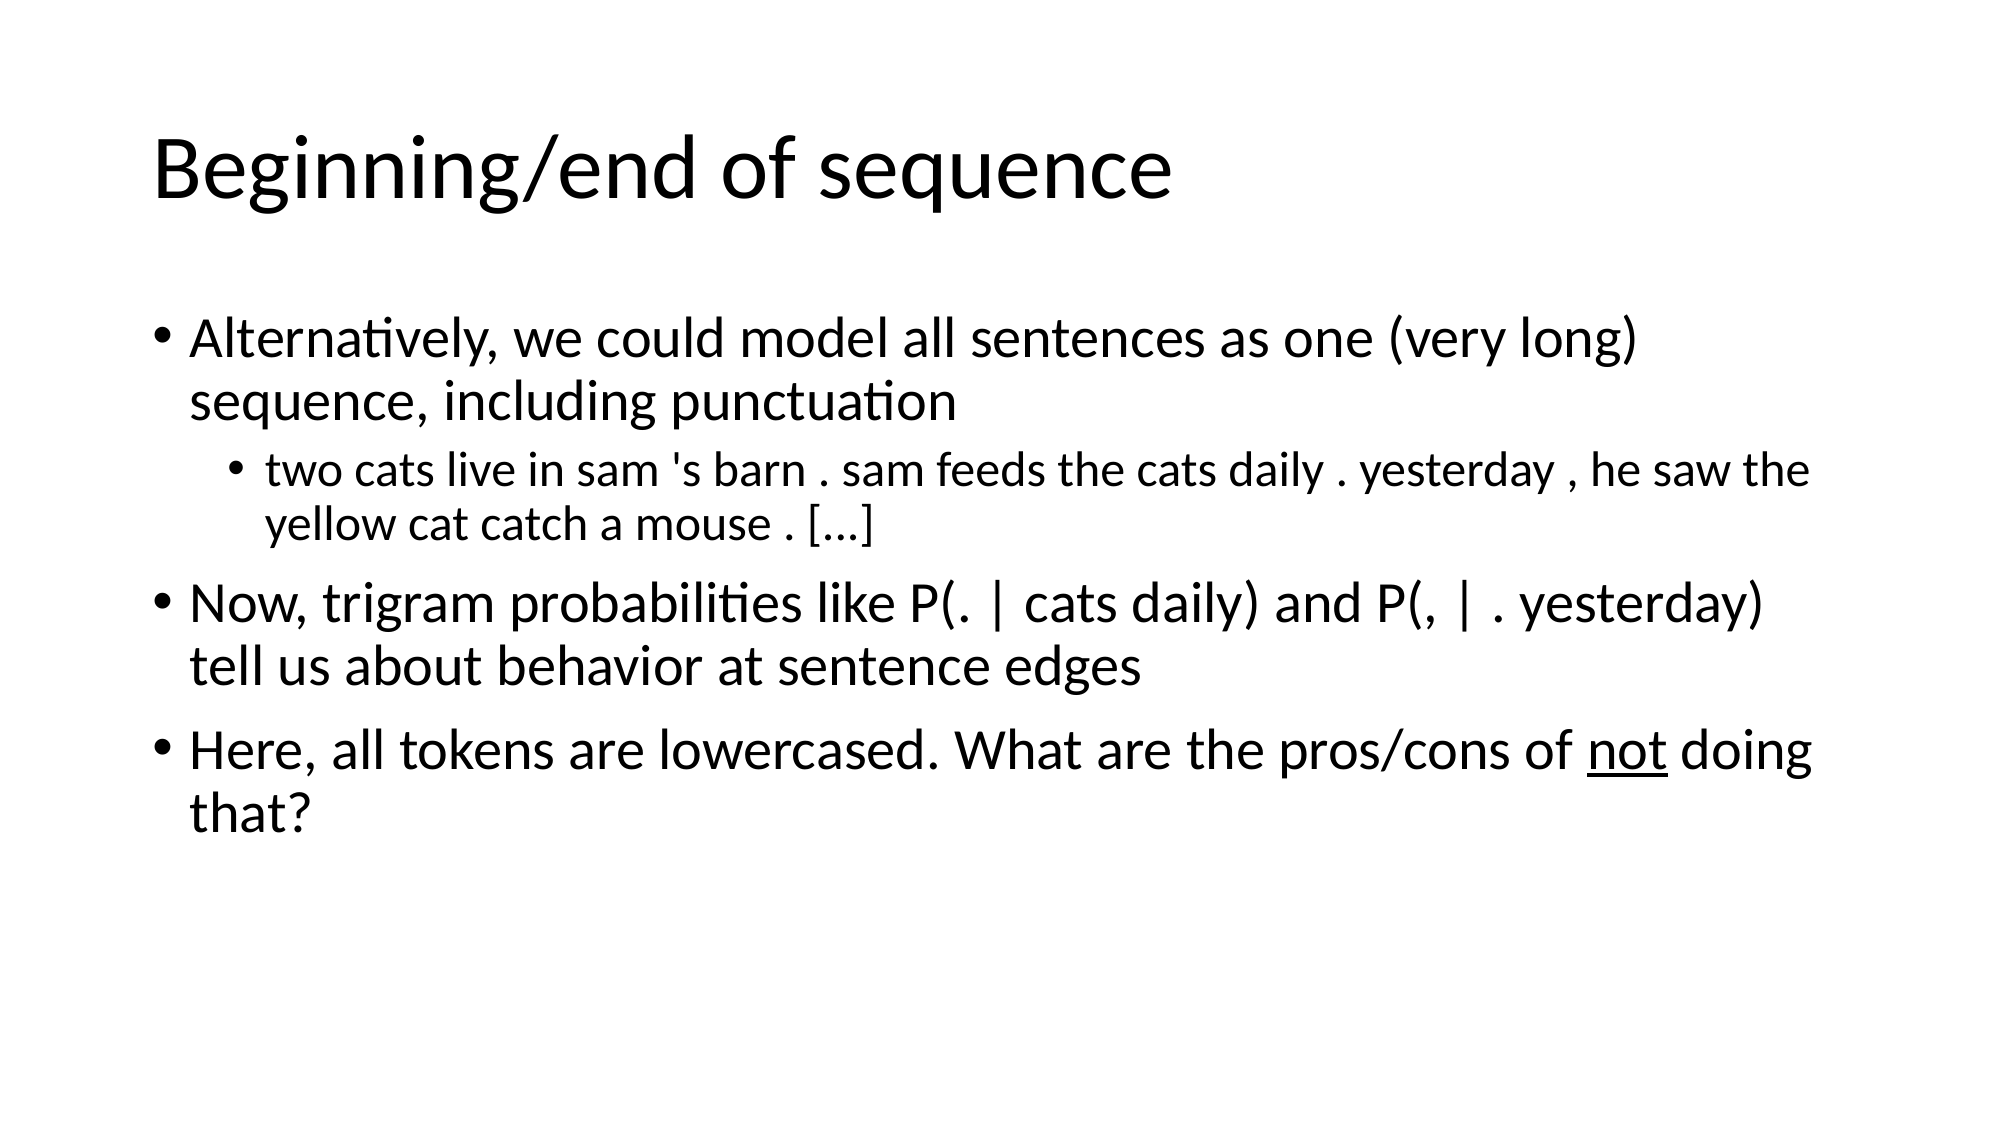

# Beginning/end of sequence
Alternatively, we could model all sentences as one (very long) sequence, including punctuation
two cats live in sam 's barn . sam feeds the cats daily . yesterday , he saw the yellow cat catch a mouse . [...]
Now, trigram probabilities like P(. | cats daily) and P(, | . yesterday) tell us about behavior at sentence edges
Here, all tokens are lowercased. What are the pros/cons of not doing that?